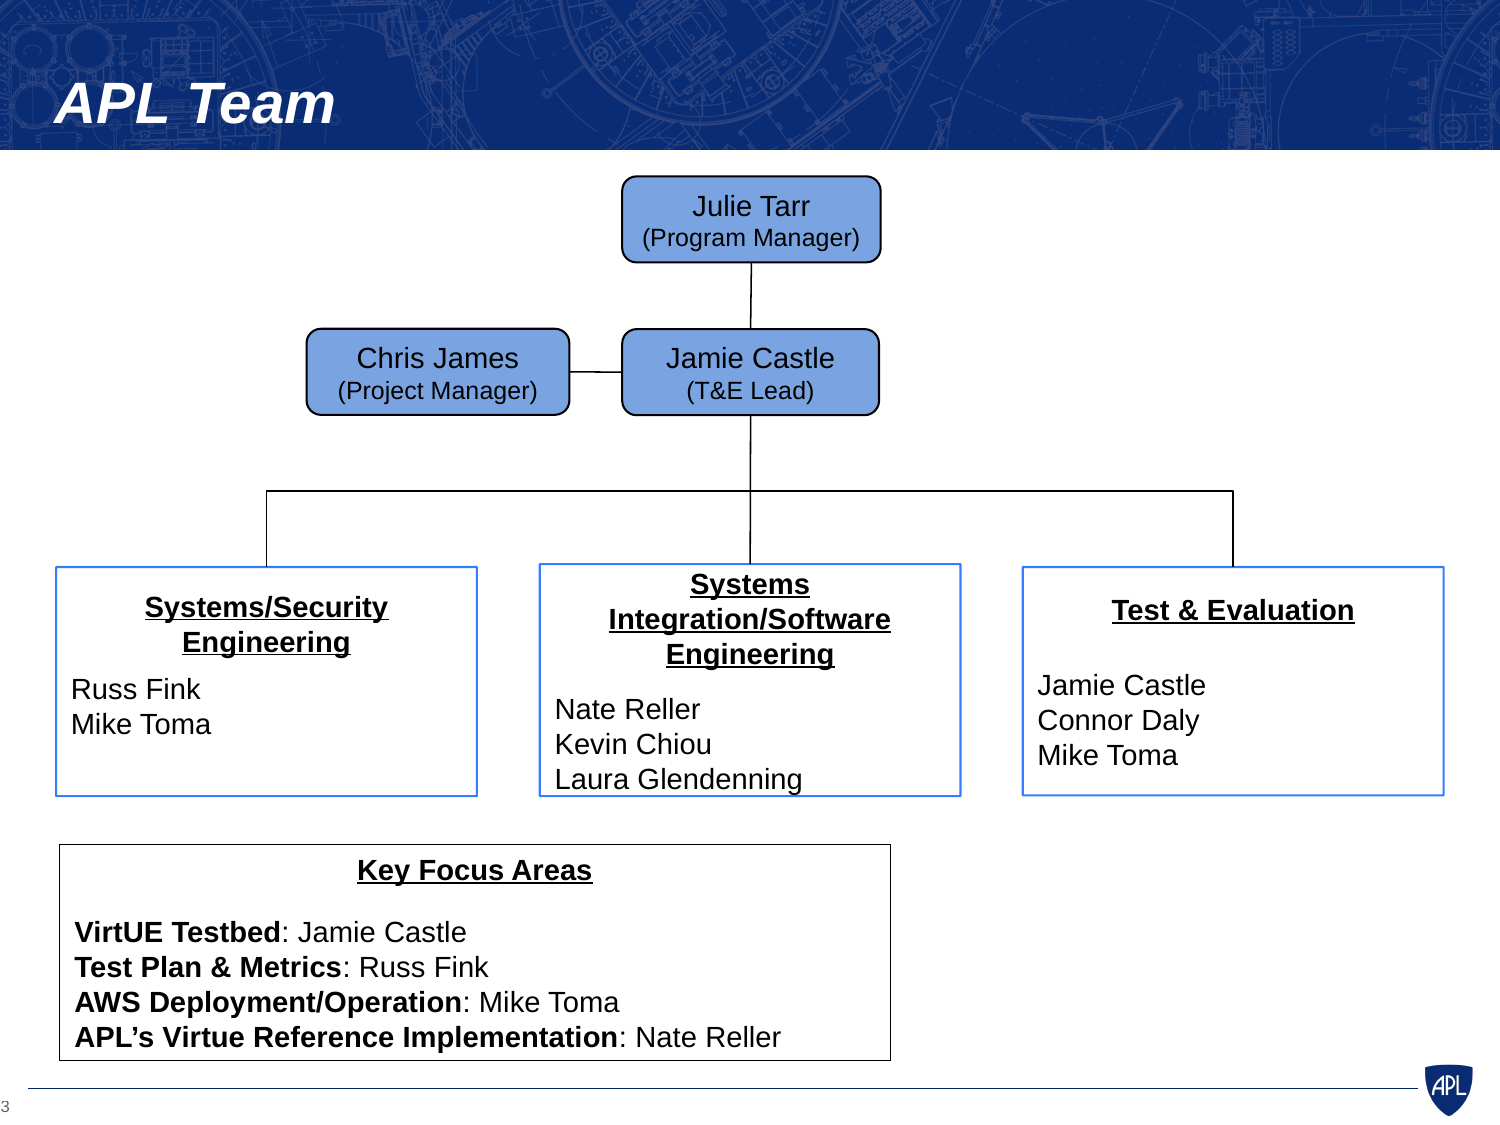

# APL Team
Julie Tarr (Program Manager)
Chris James (Project Manager)
Jamie Castle (T&E Lead)
Systems Integration/Software Engineering

Nate Reller
Kevin Chiou
Laura Glendenning
Systems/Security Engineering

Russ Fink
Mike Toma

Test & Evaluation

Jamie Castle
Connor Daly
Mike Toma
Key Focus Areas

VirtUE Testbed: Jamie Castle
Test Plan & Metrics: Russ Fink
AWS Deployment/Operation: Mike Toma
APL’s Virtue Reference Implementation: Nate Reller